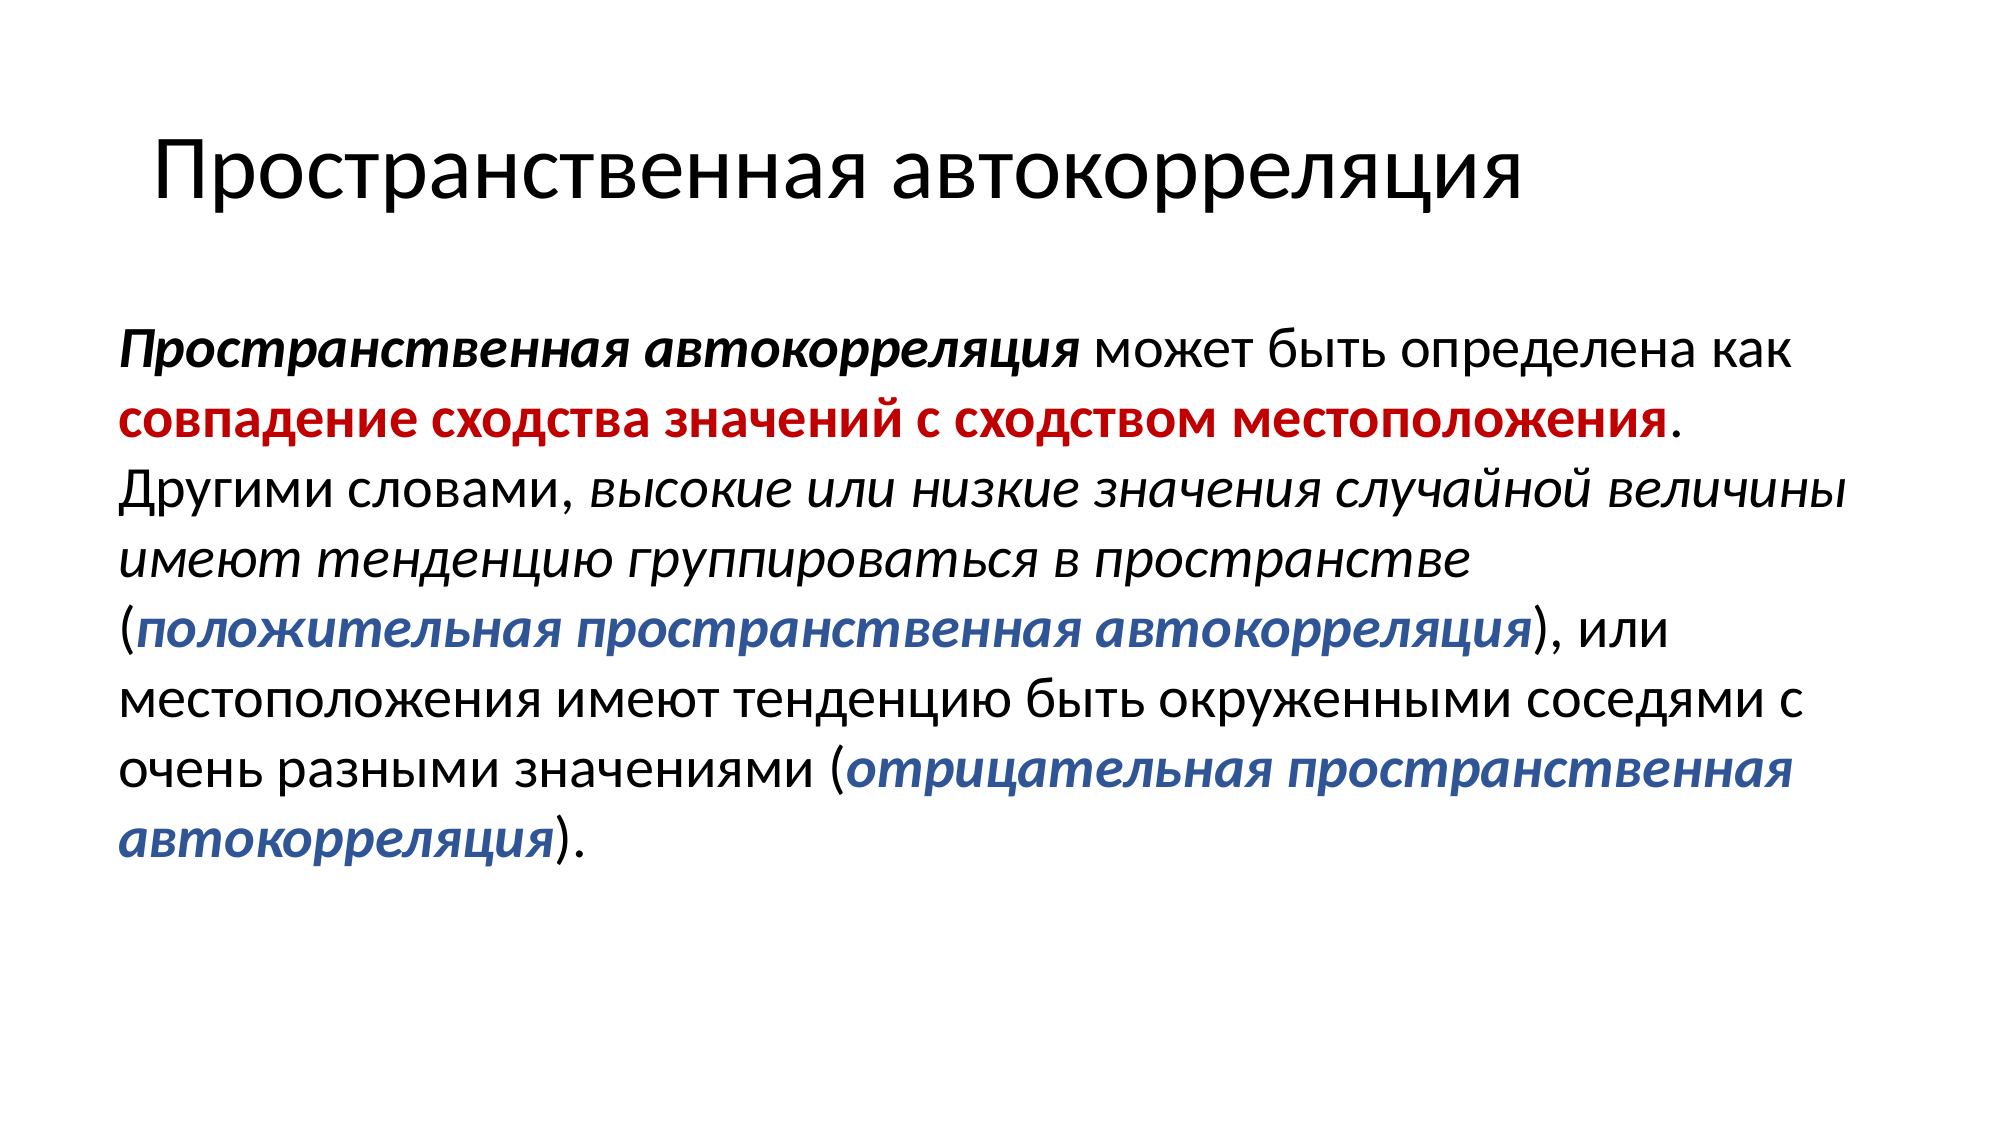

# Пространственная автокорреляция
Пространственная автокорреляция может быть определена как совпадение сходства значений с сходством местоположения. Другими словами, высокие или низкие значения случайной величины имеют тенденцию группироваться в пространстве (положительная пространственная автокорреляция), или местоположения имеют тенденцию быть окруженными соседями с очень разными значениями (отрицательная пространственная автокорреляция).